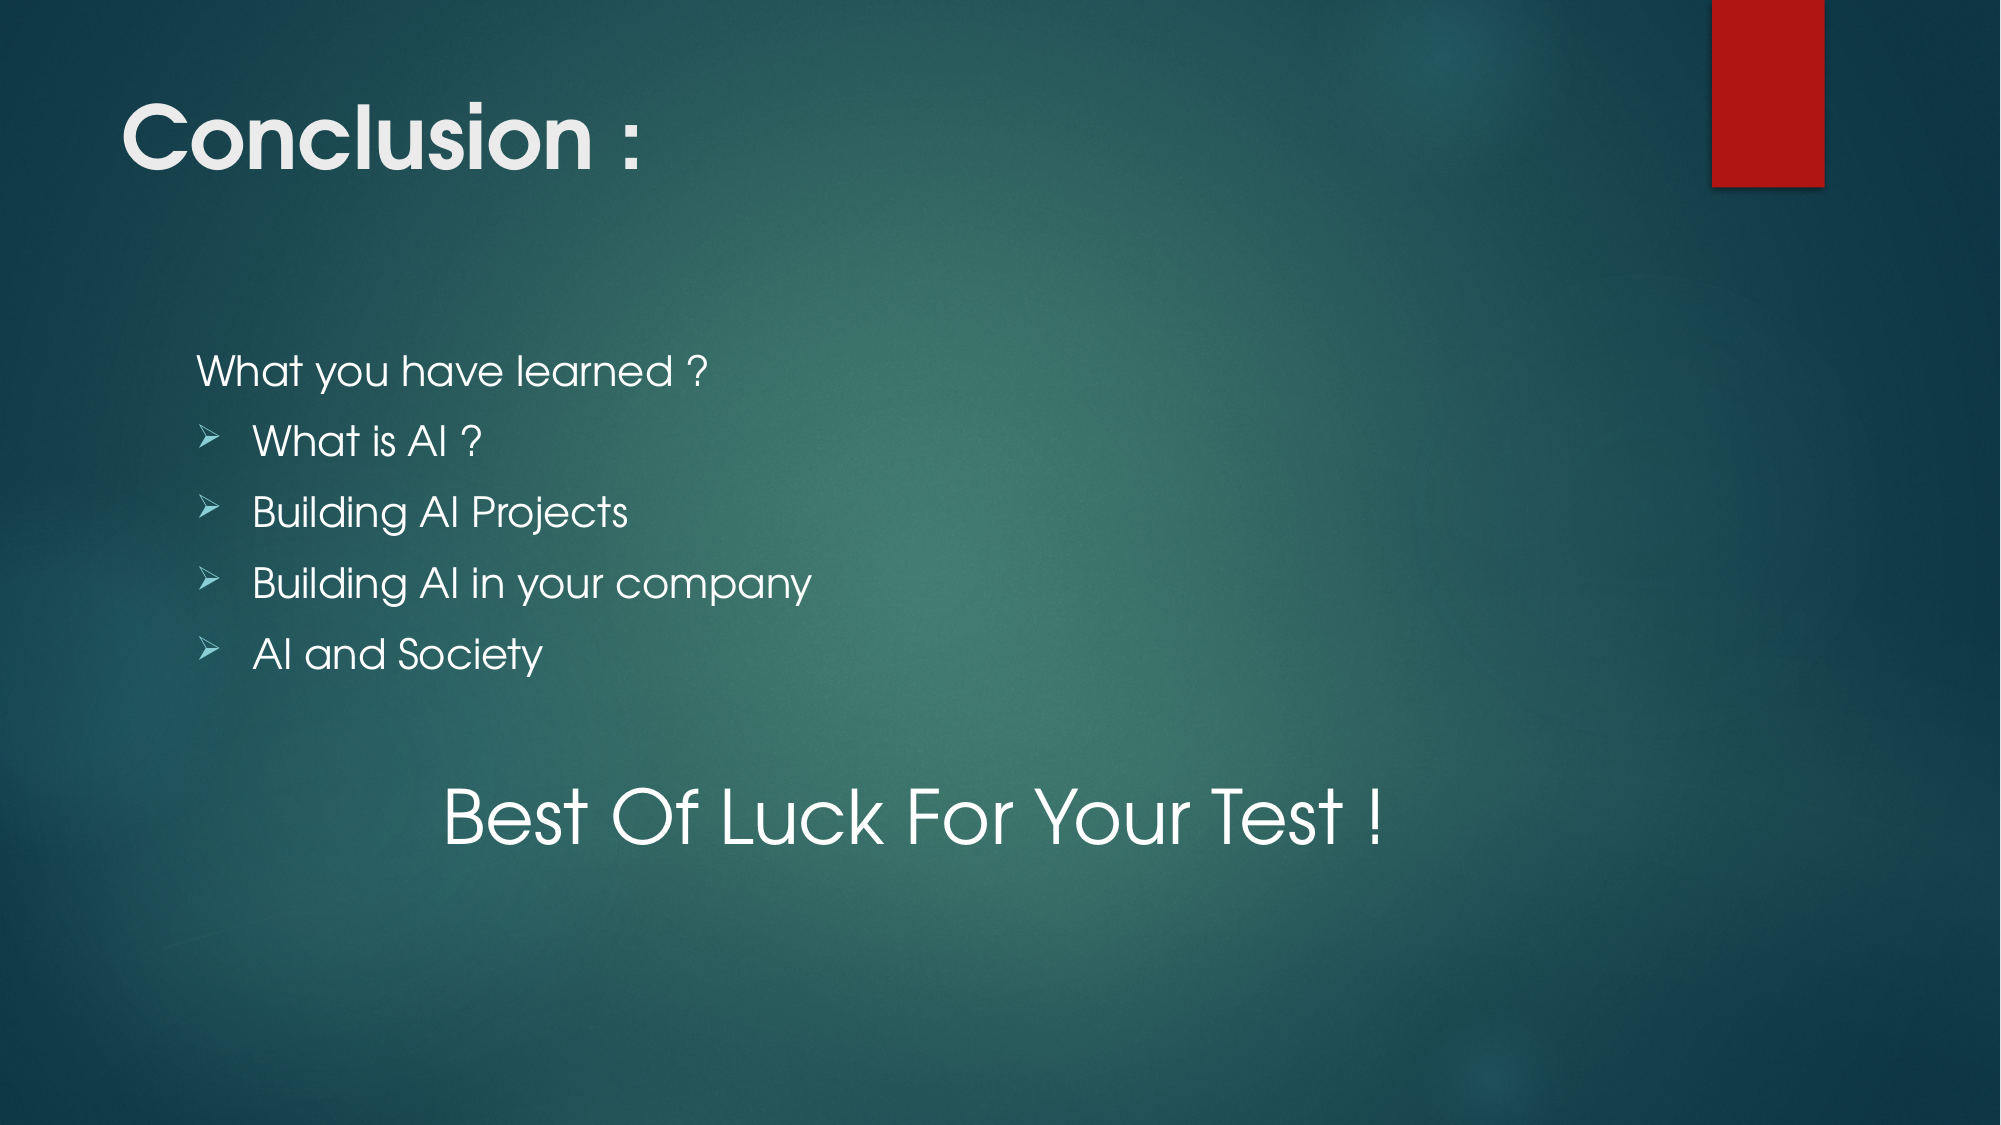

# Conclusion :
What you have learned ?
What is AI ?
Building AI Projects
Building AI in your company
AI and Society

Best Of Luck For Your Test !